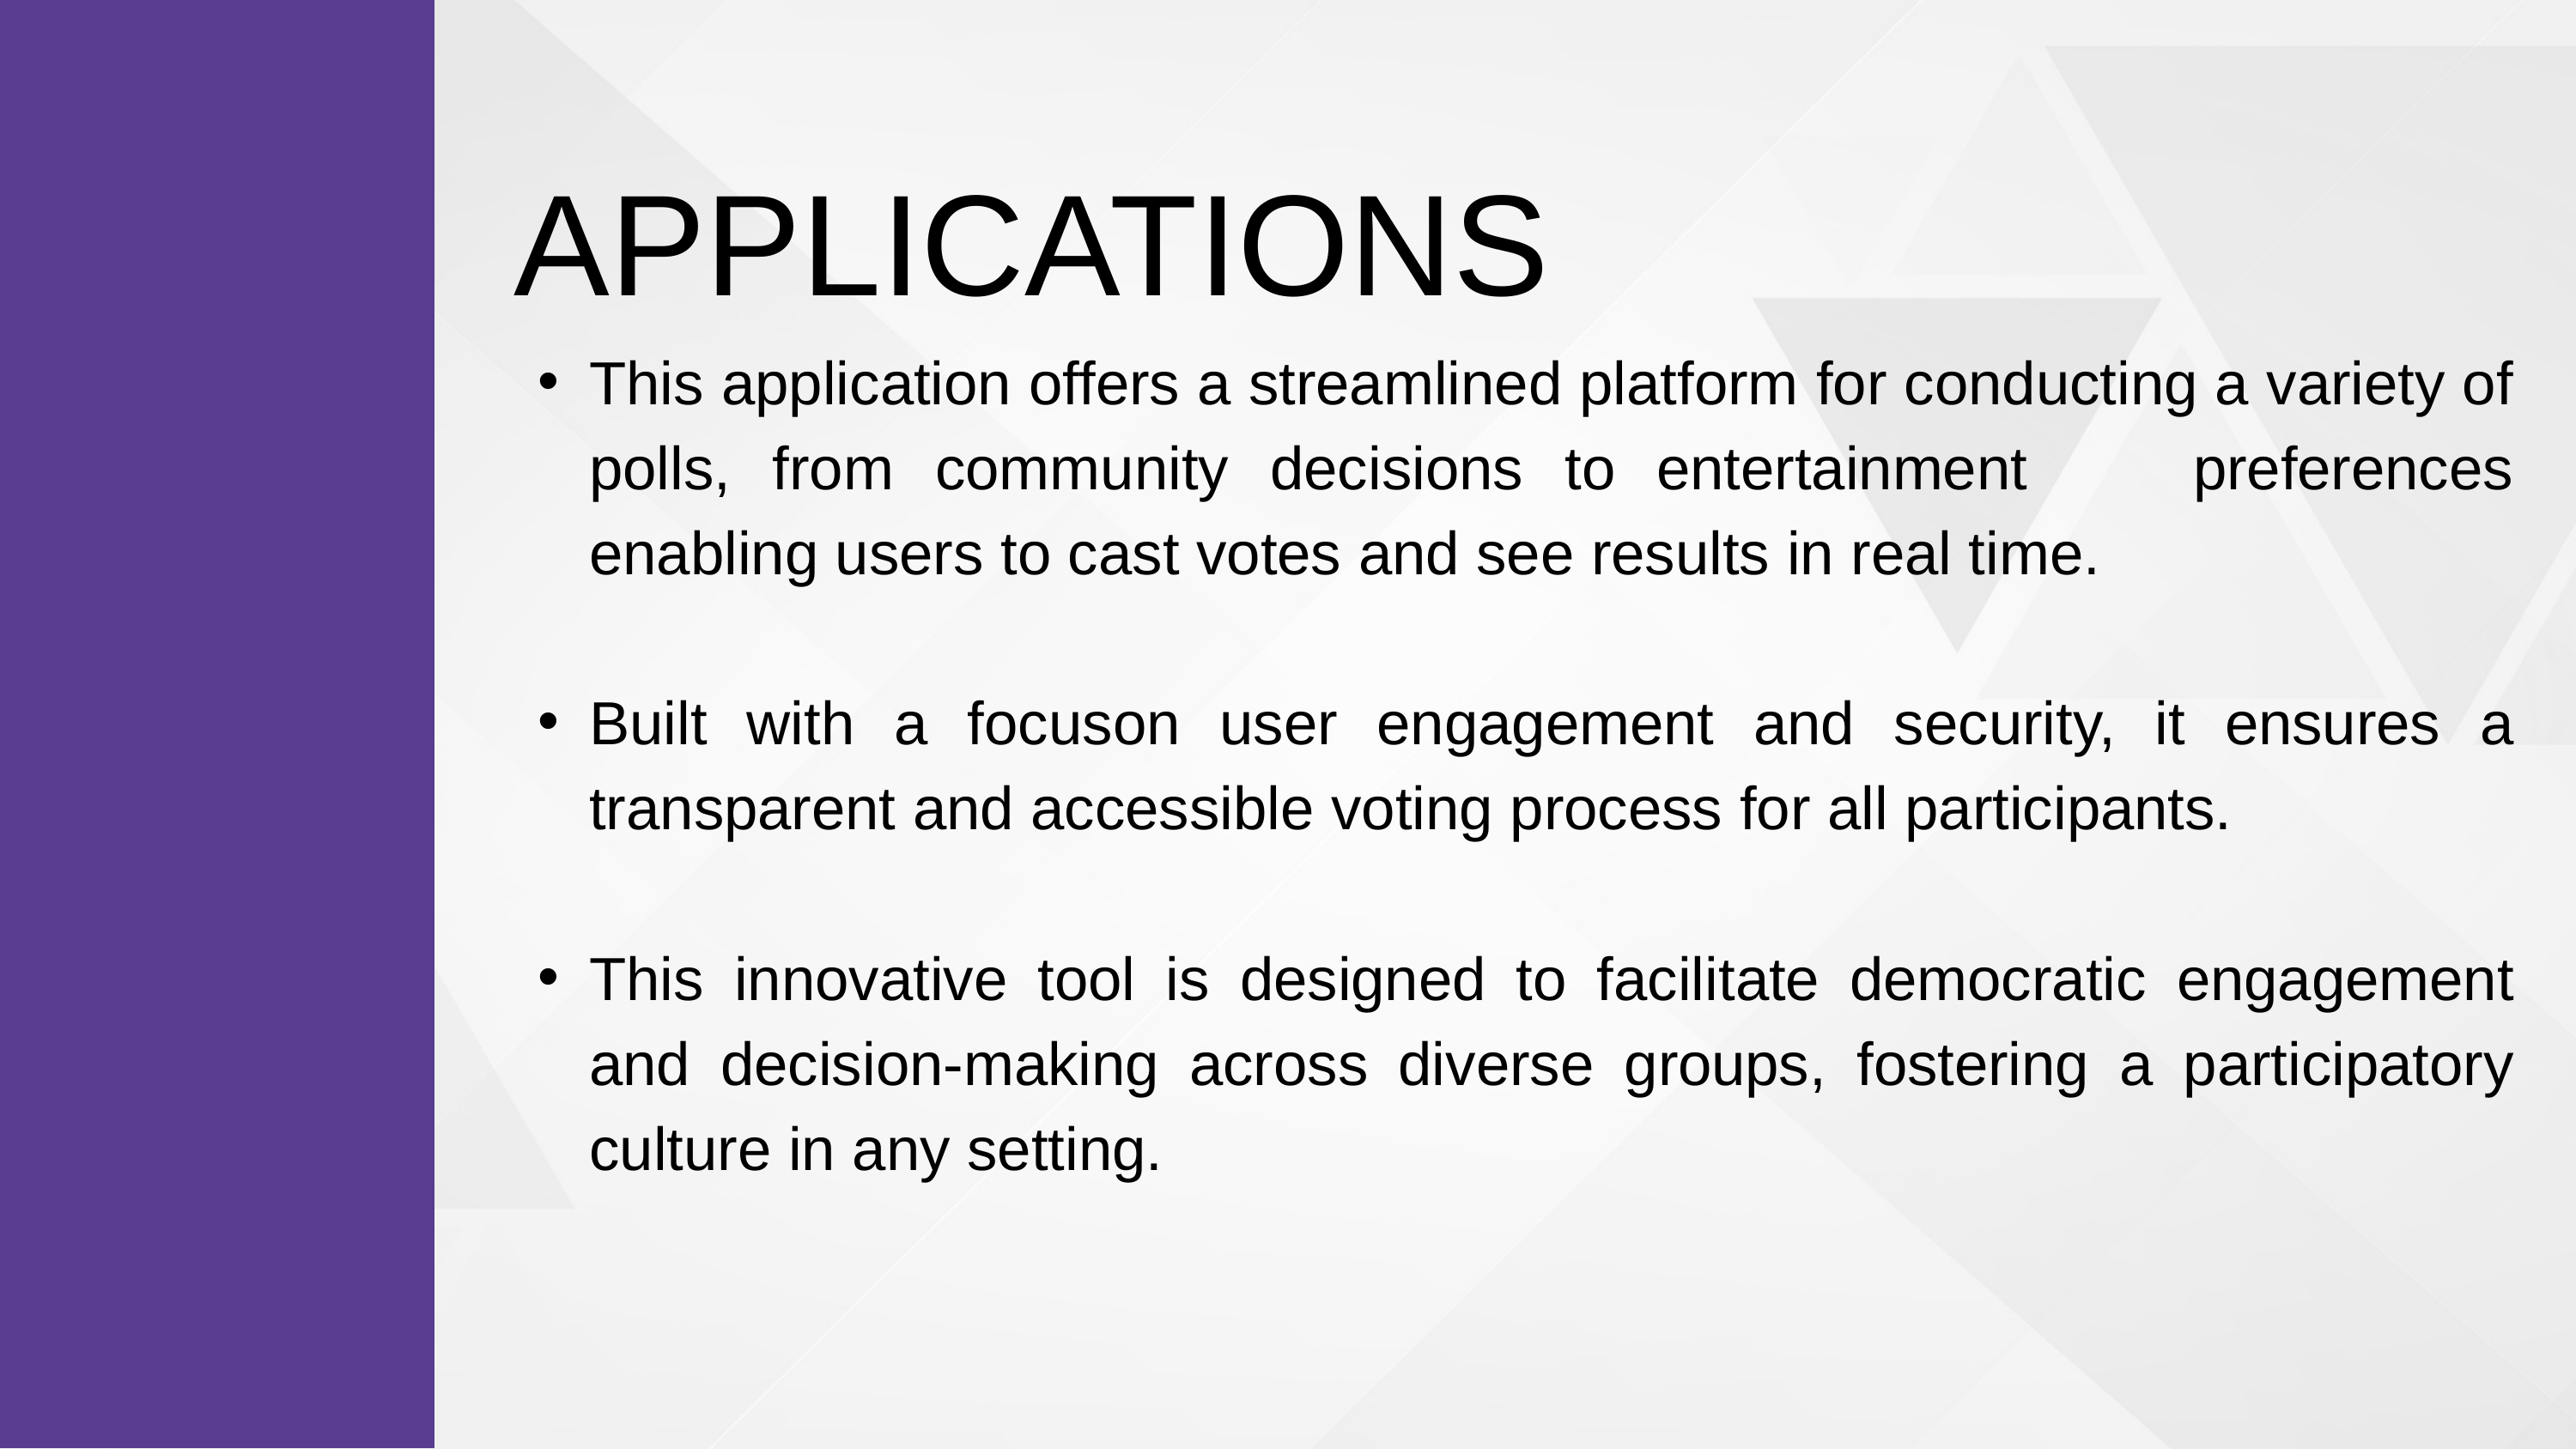

APPLICATIONS
This application offers a streamlined platform for conducting a variety of polls, from community decisions to entertainment    preferences enabling users to cast votes and see results in real time.

Built with a focuson user engagement and security, it ensures a transparent and accessible voting process for all participants.

This innovative tool is designed to facilitate democratic engagement and decision-making across diverse groups, fostering a participatory culture in any setting.